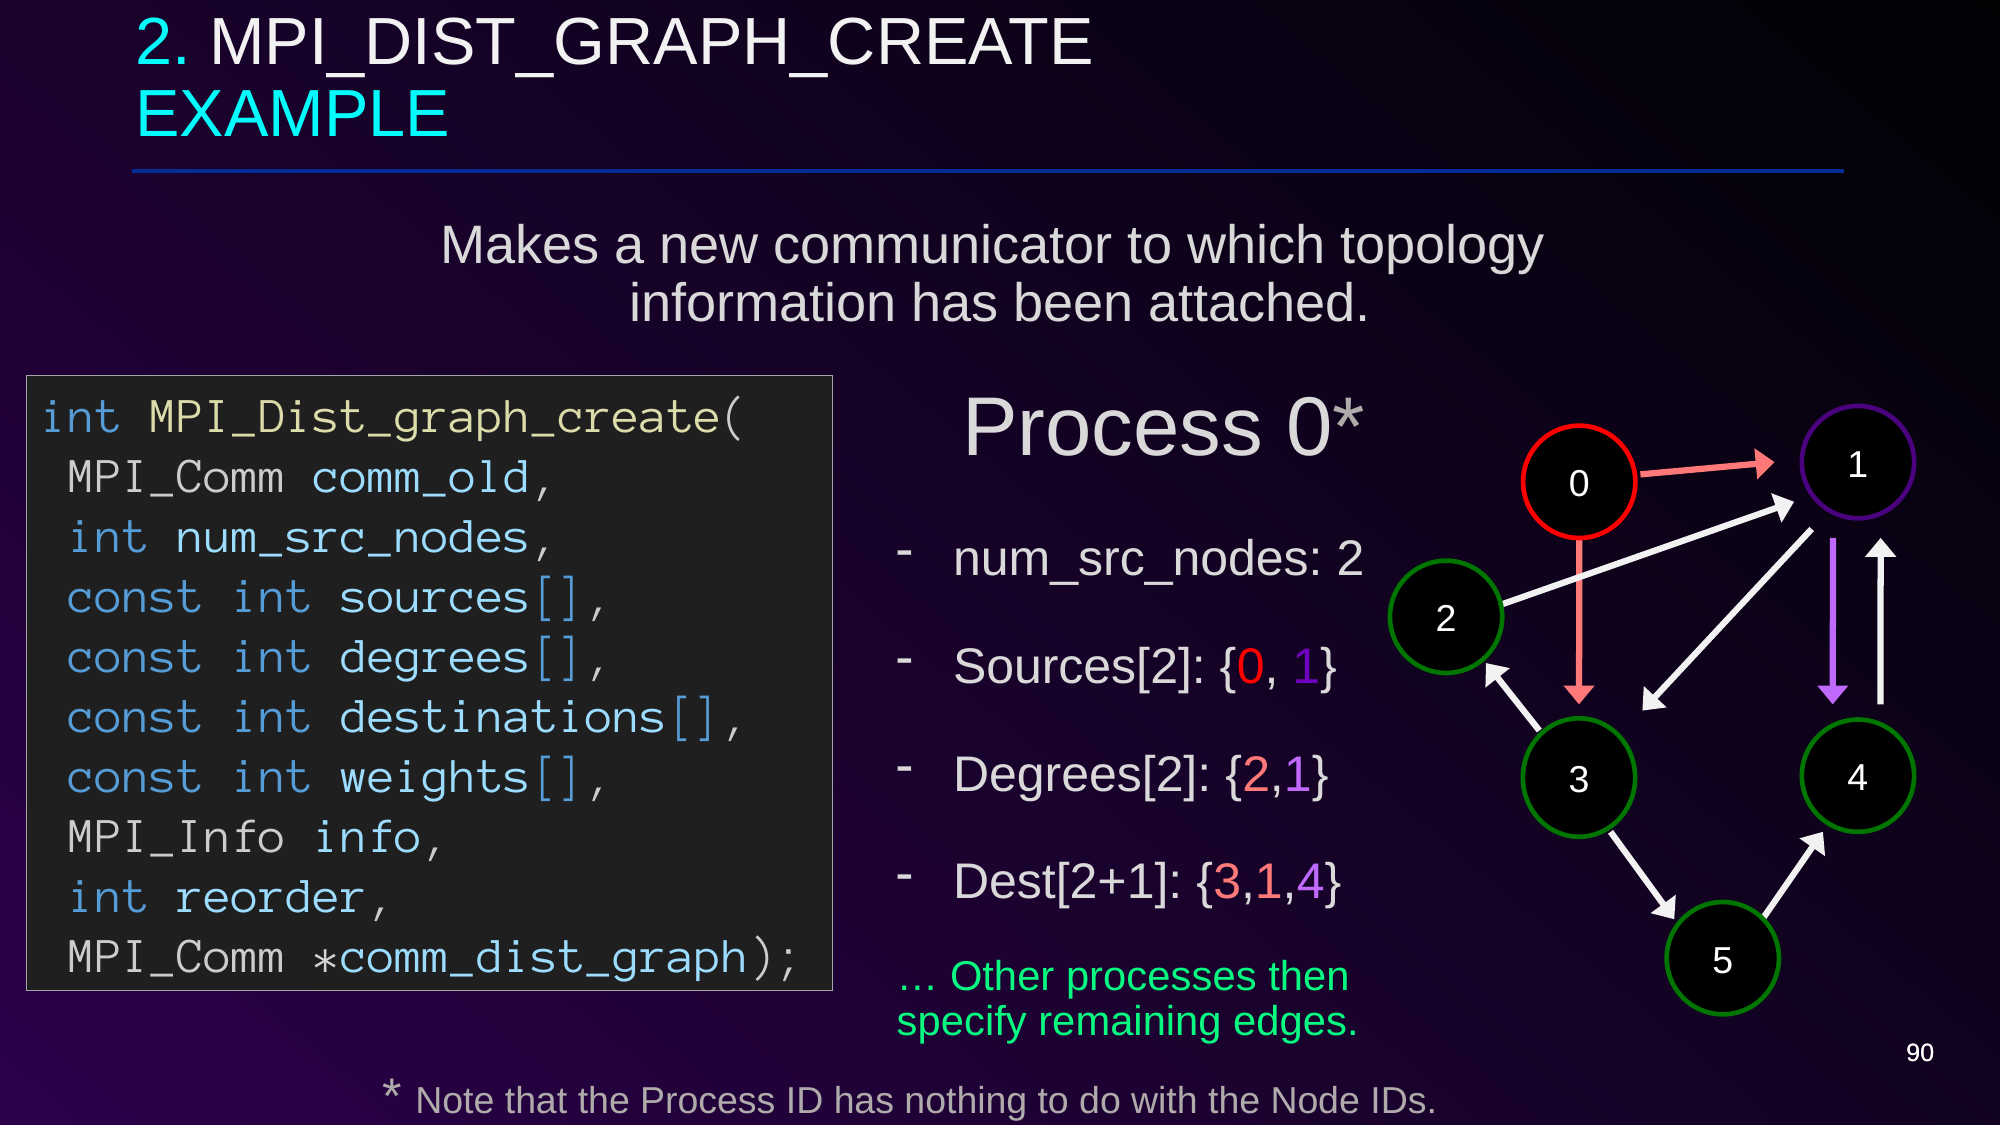

# 2. MPI_Dist_graph_create                           Example

Makes a new communicator to which topology
information has been attached.
int MPI_Dist_graph_create(
 MPI_Comm comm_old,
 int num_src_nodes,
 const int sources[],
 const int degrees[],
 const int destinations[],
 const int weights[],
 MPI_Info info,
 int reorder,
 MPI_Comm *comm_dist_graph);
Process 0*

num_src_nodes: 2

Sources[2]: {0, 1}

Degrees[2]: {2,1}

Dest[2+1]: {3,1,4}

… Other processes then specify remaining edges.
1
0
2
3
4
5
90
90
* Note that the Process ID has nothing to do with the Node IDs.